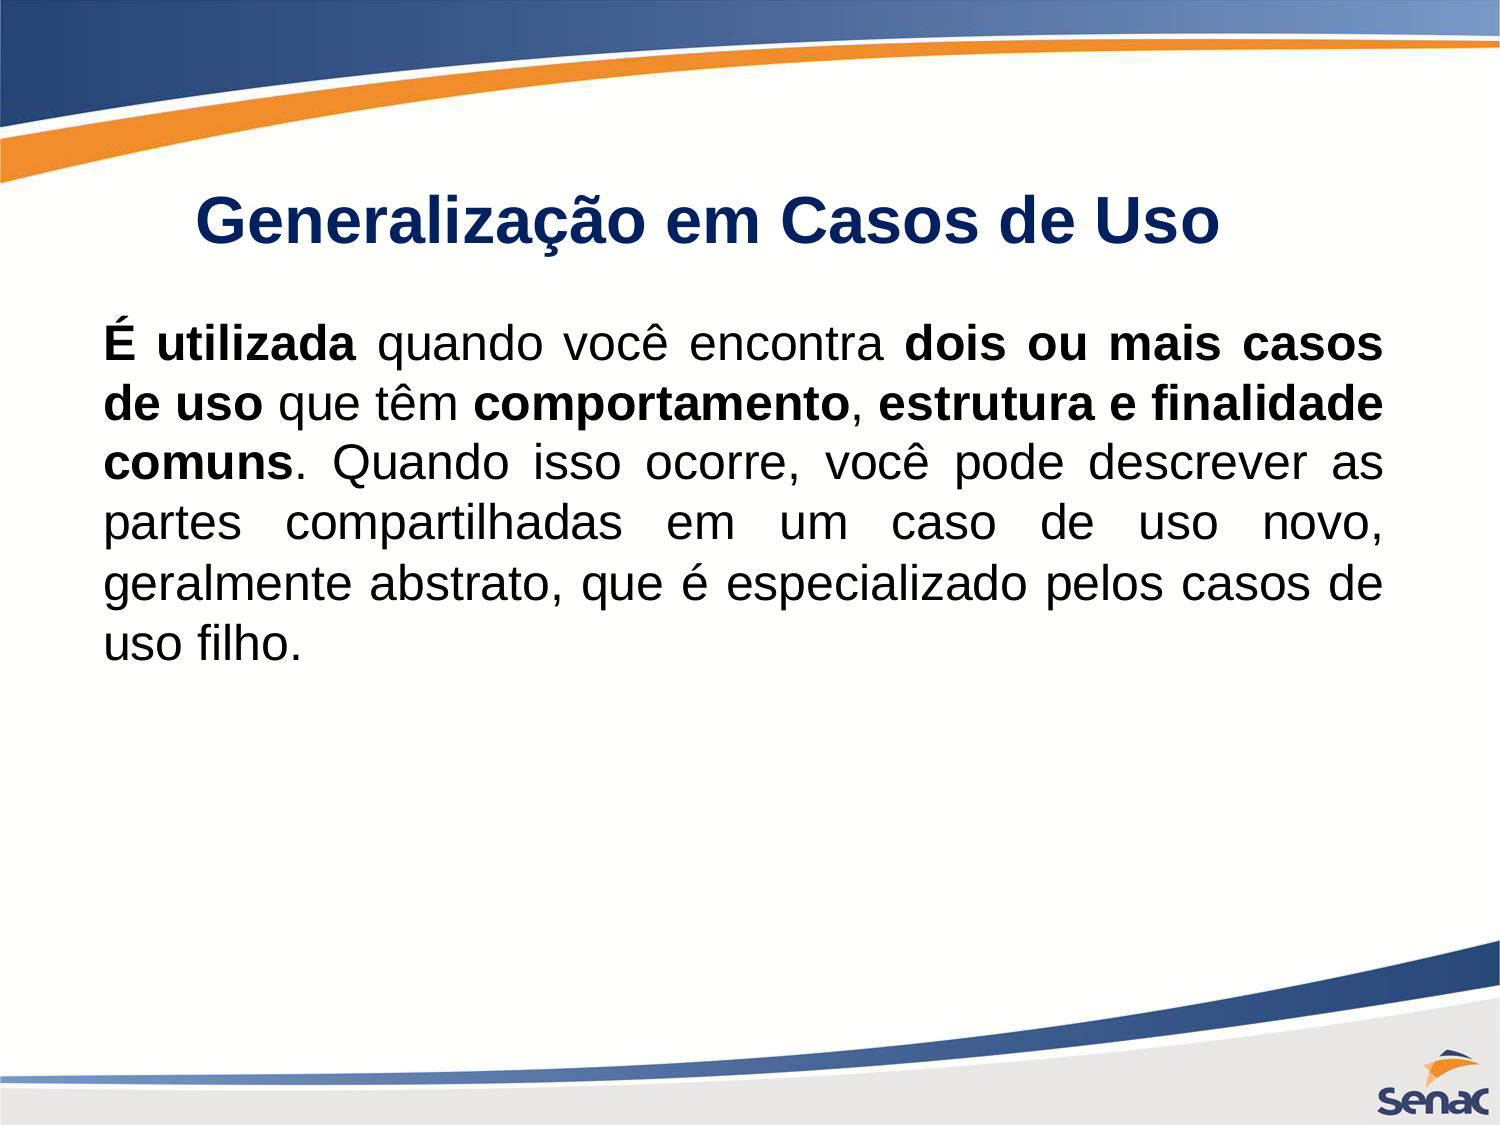

Generalização em Casos de Uso
É utilizada quando você encontra dois ou mais casos de uso que têm comportamento, estrutura e finalidade comuns. Quando isso ocorre, você pode descrever as partes compartilhadas em um caso de uso novo, geralmente abstrato, que é especializado pelos casos de uso filho.